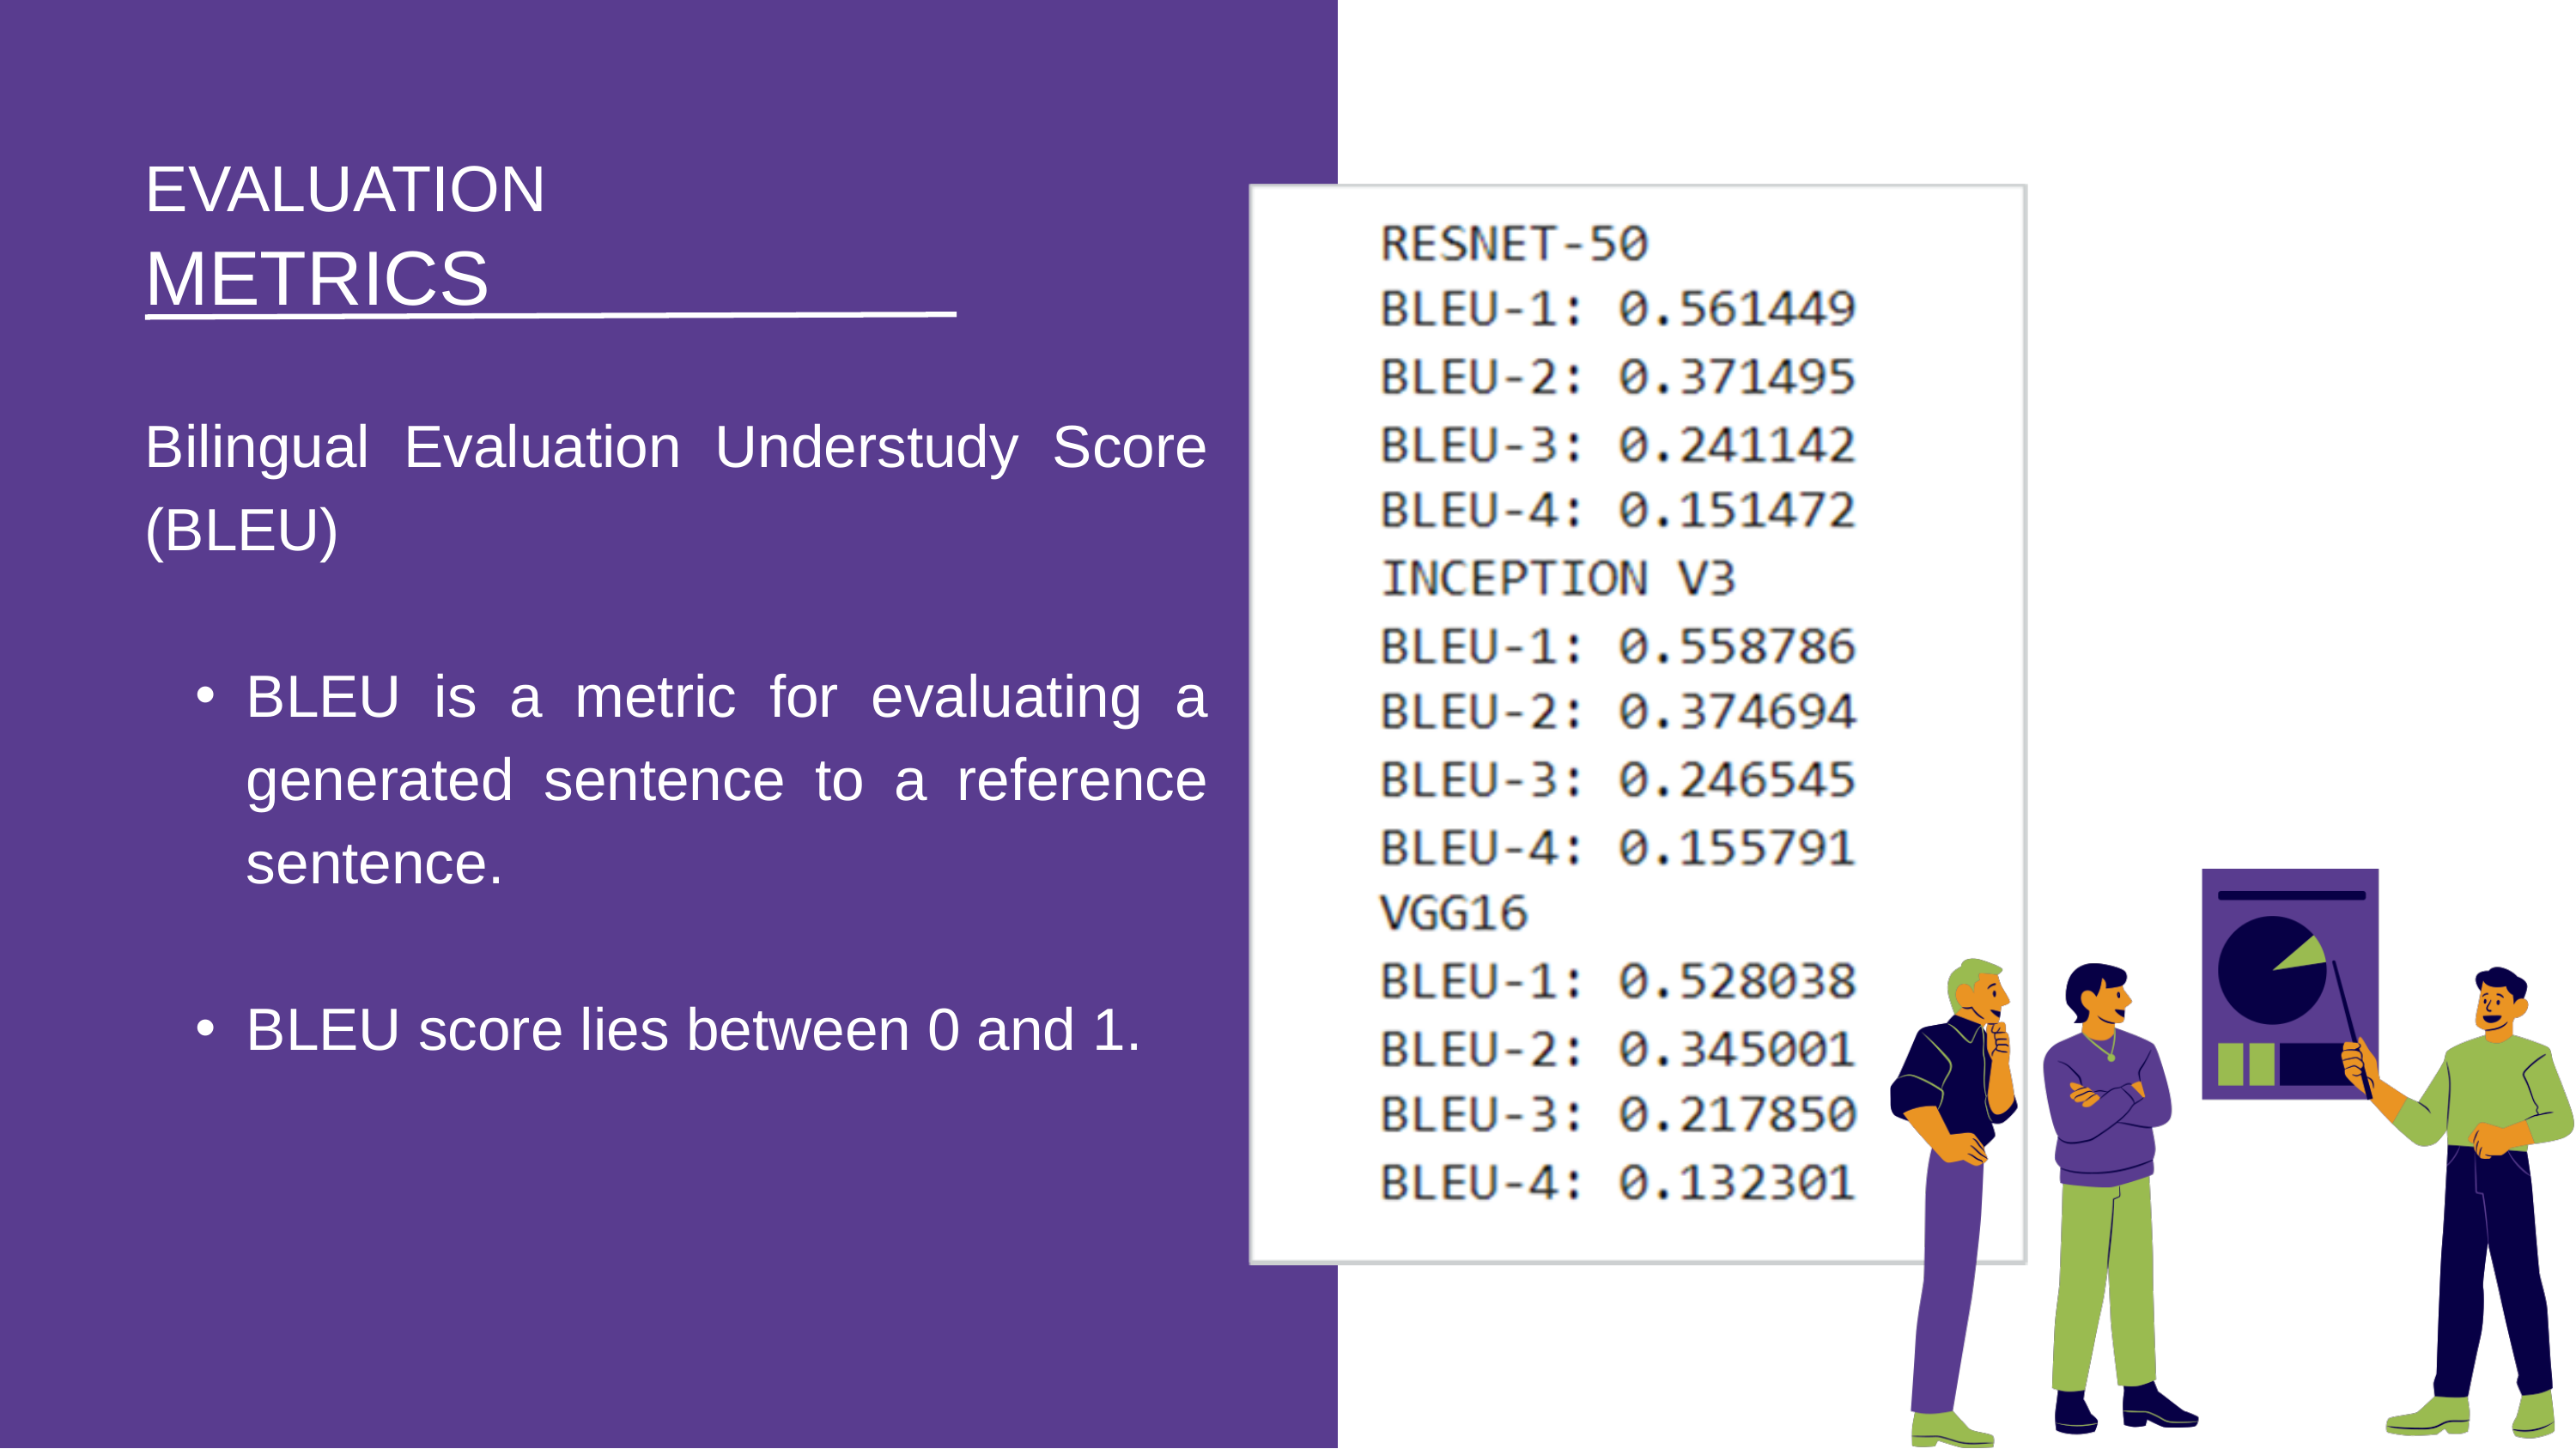

EVALUATION

METRICS

Bilingual Evaluation Understudy Score (BLEU)

BLEU is a metric for evaluating a generated sentence to a reference sentence.

BLEU score lies between 0 and 1.